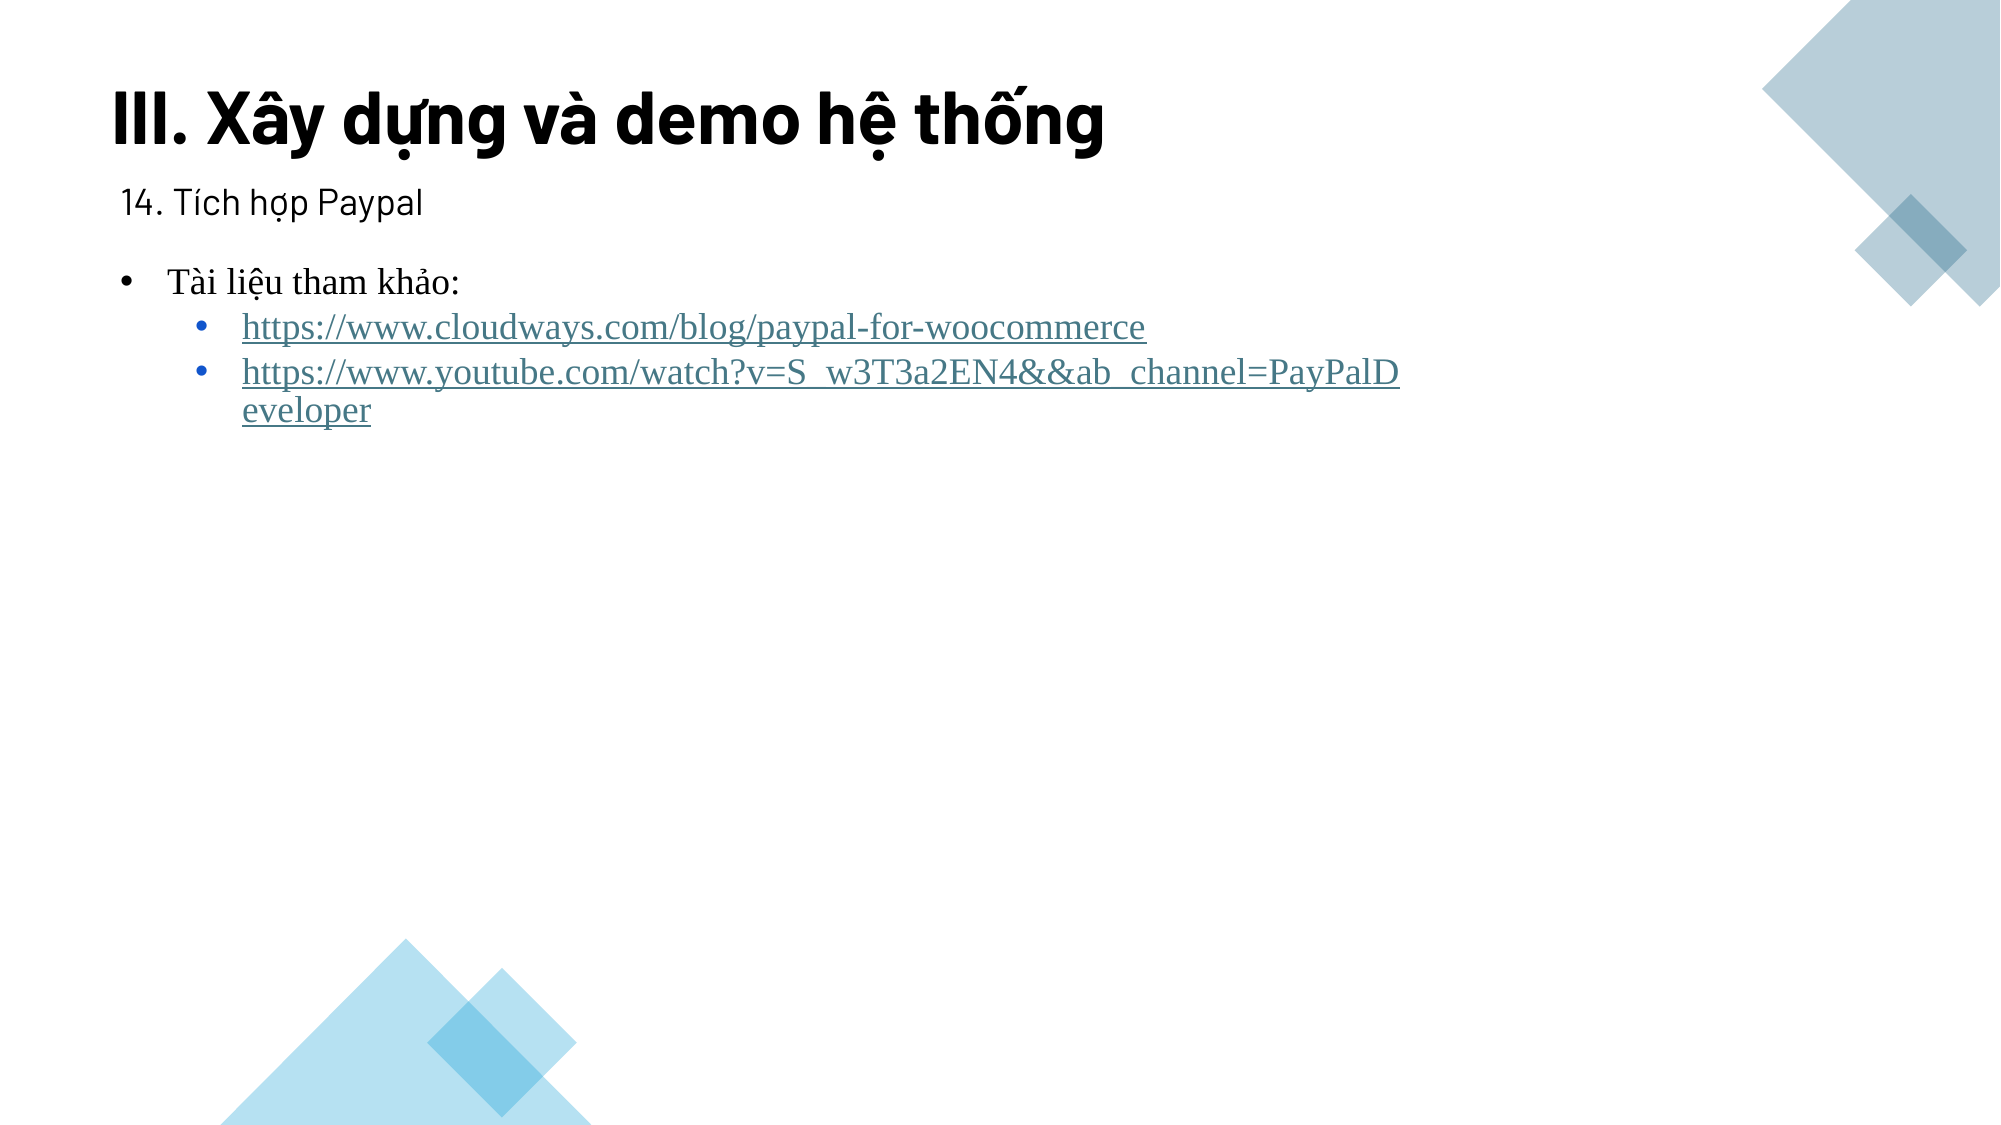

III. Xây dựng và demo hệ thống
14. Tích hợp Paypal
Tài liệu tham khảo:
https://www.cloudways.com/blog/paypal-for-woocommerce
https://www.youtube.com/watch?v=S_w3T3a2EN4&&ab_channel=PayPalDeveloper